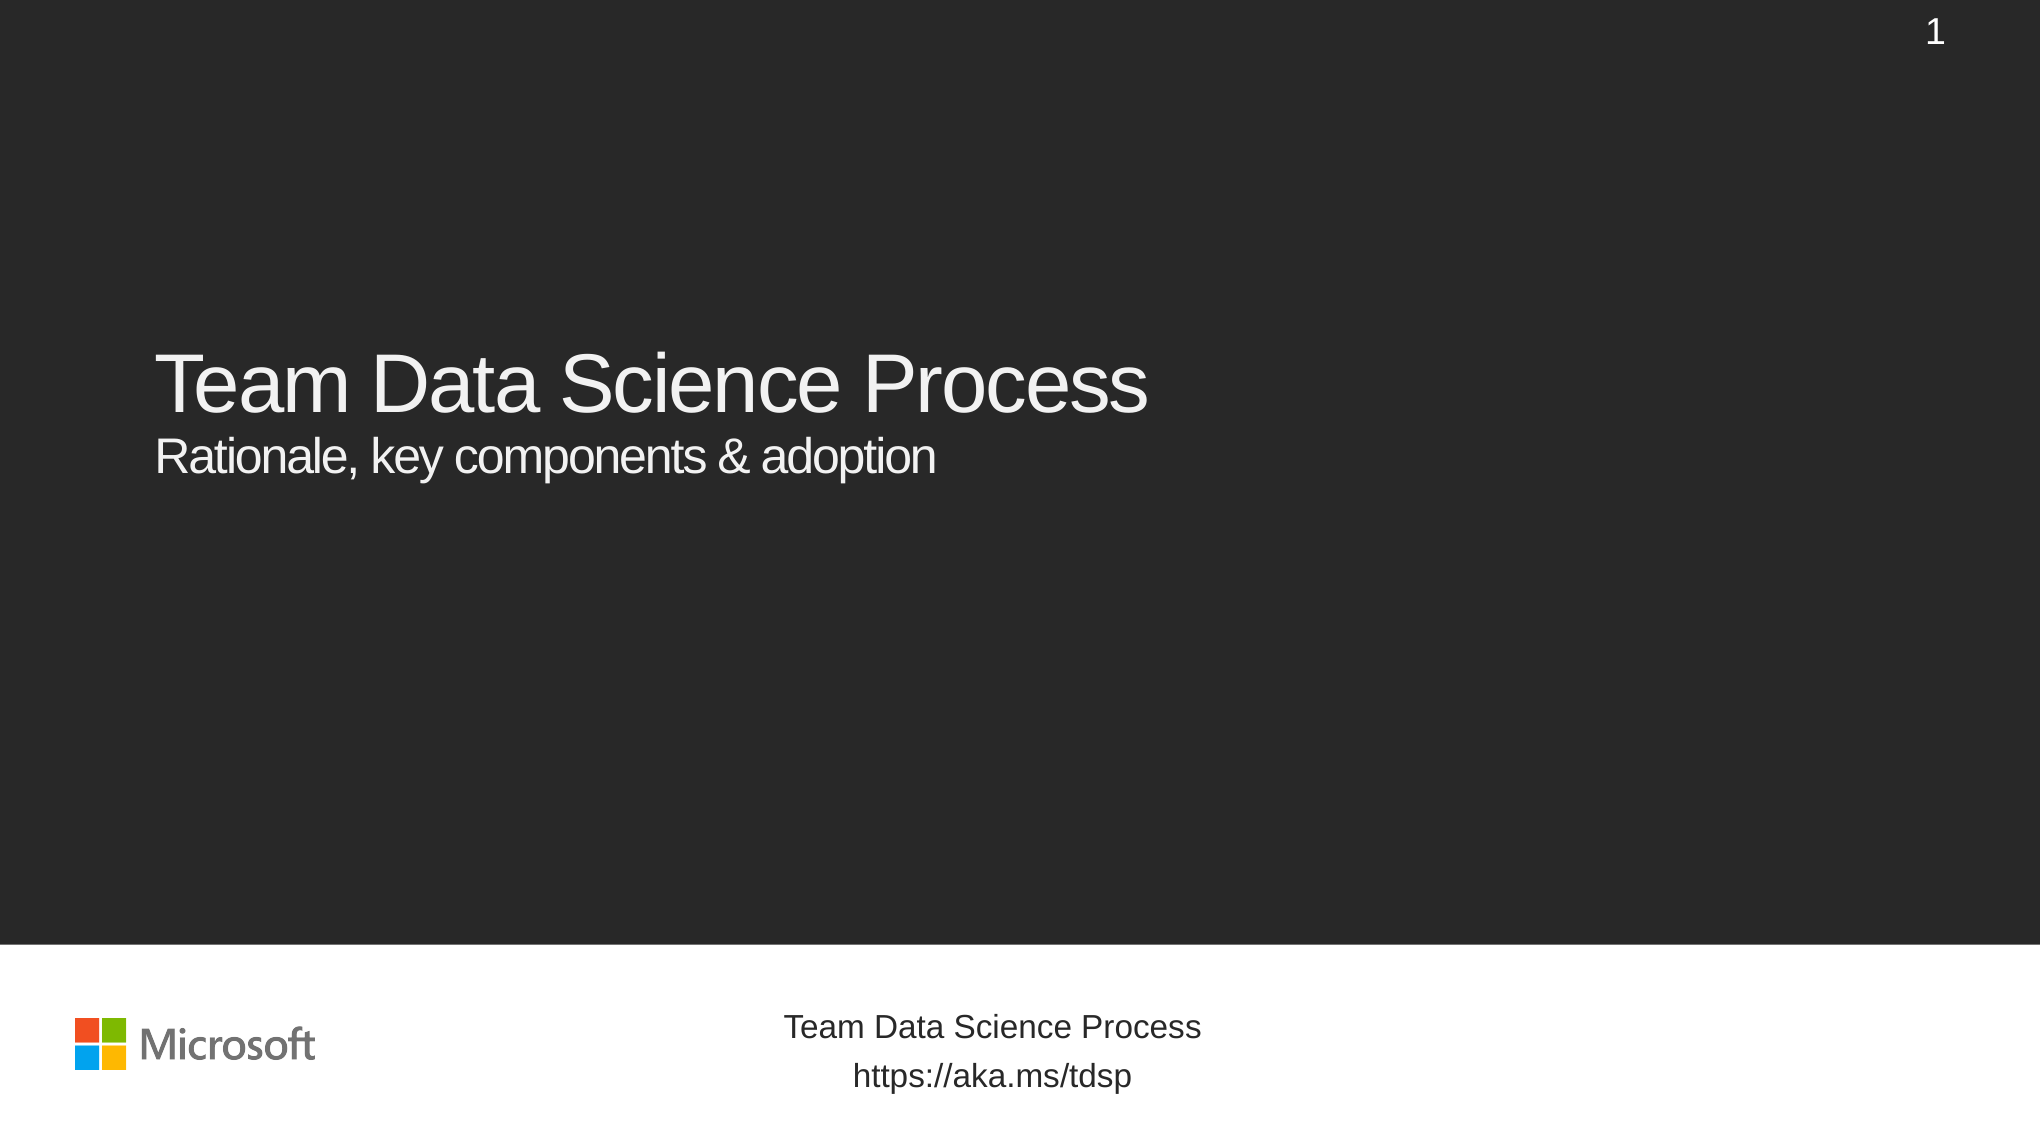

1
# Team Data Science Process Rationale, key components & adoption
Team Data Science Process
https://aka.ms/tdsp